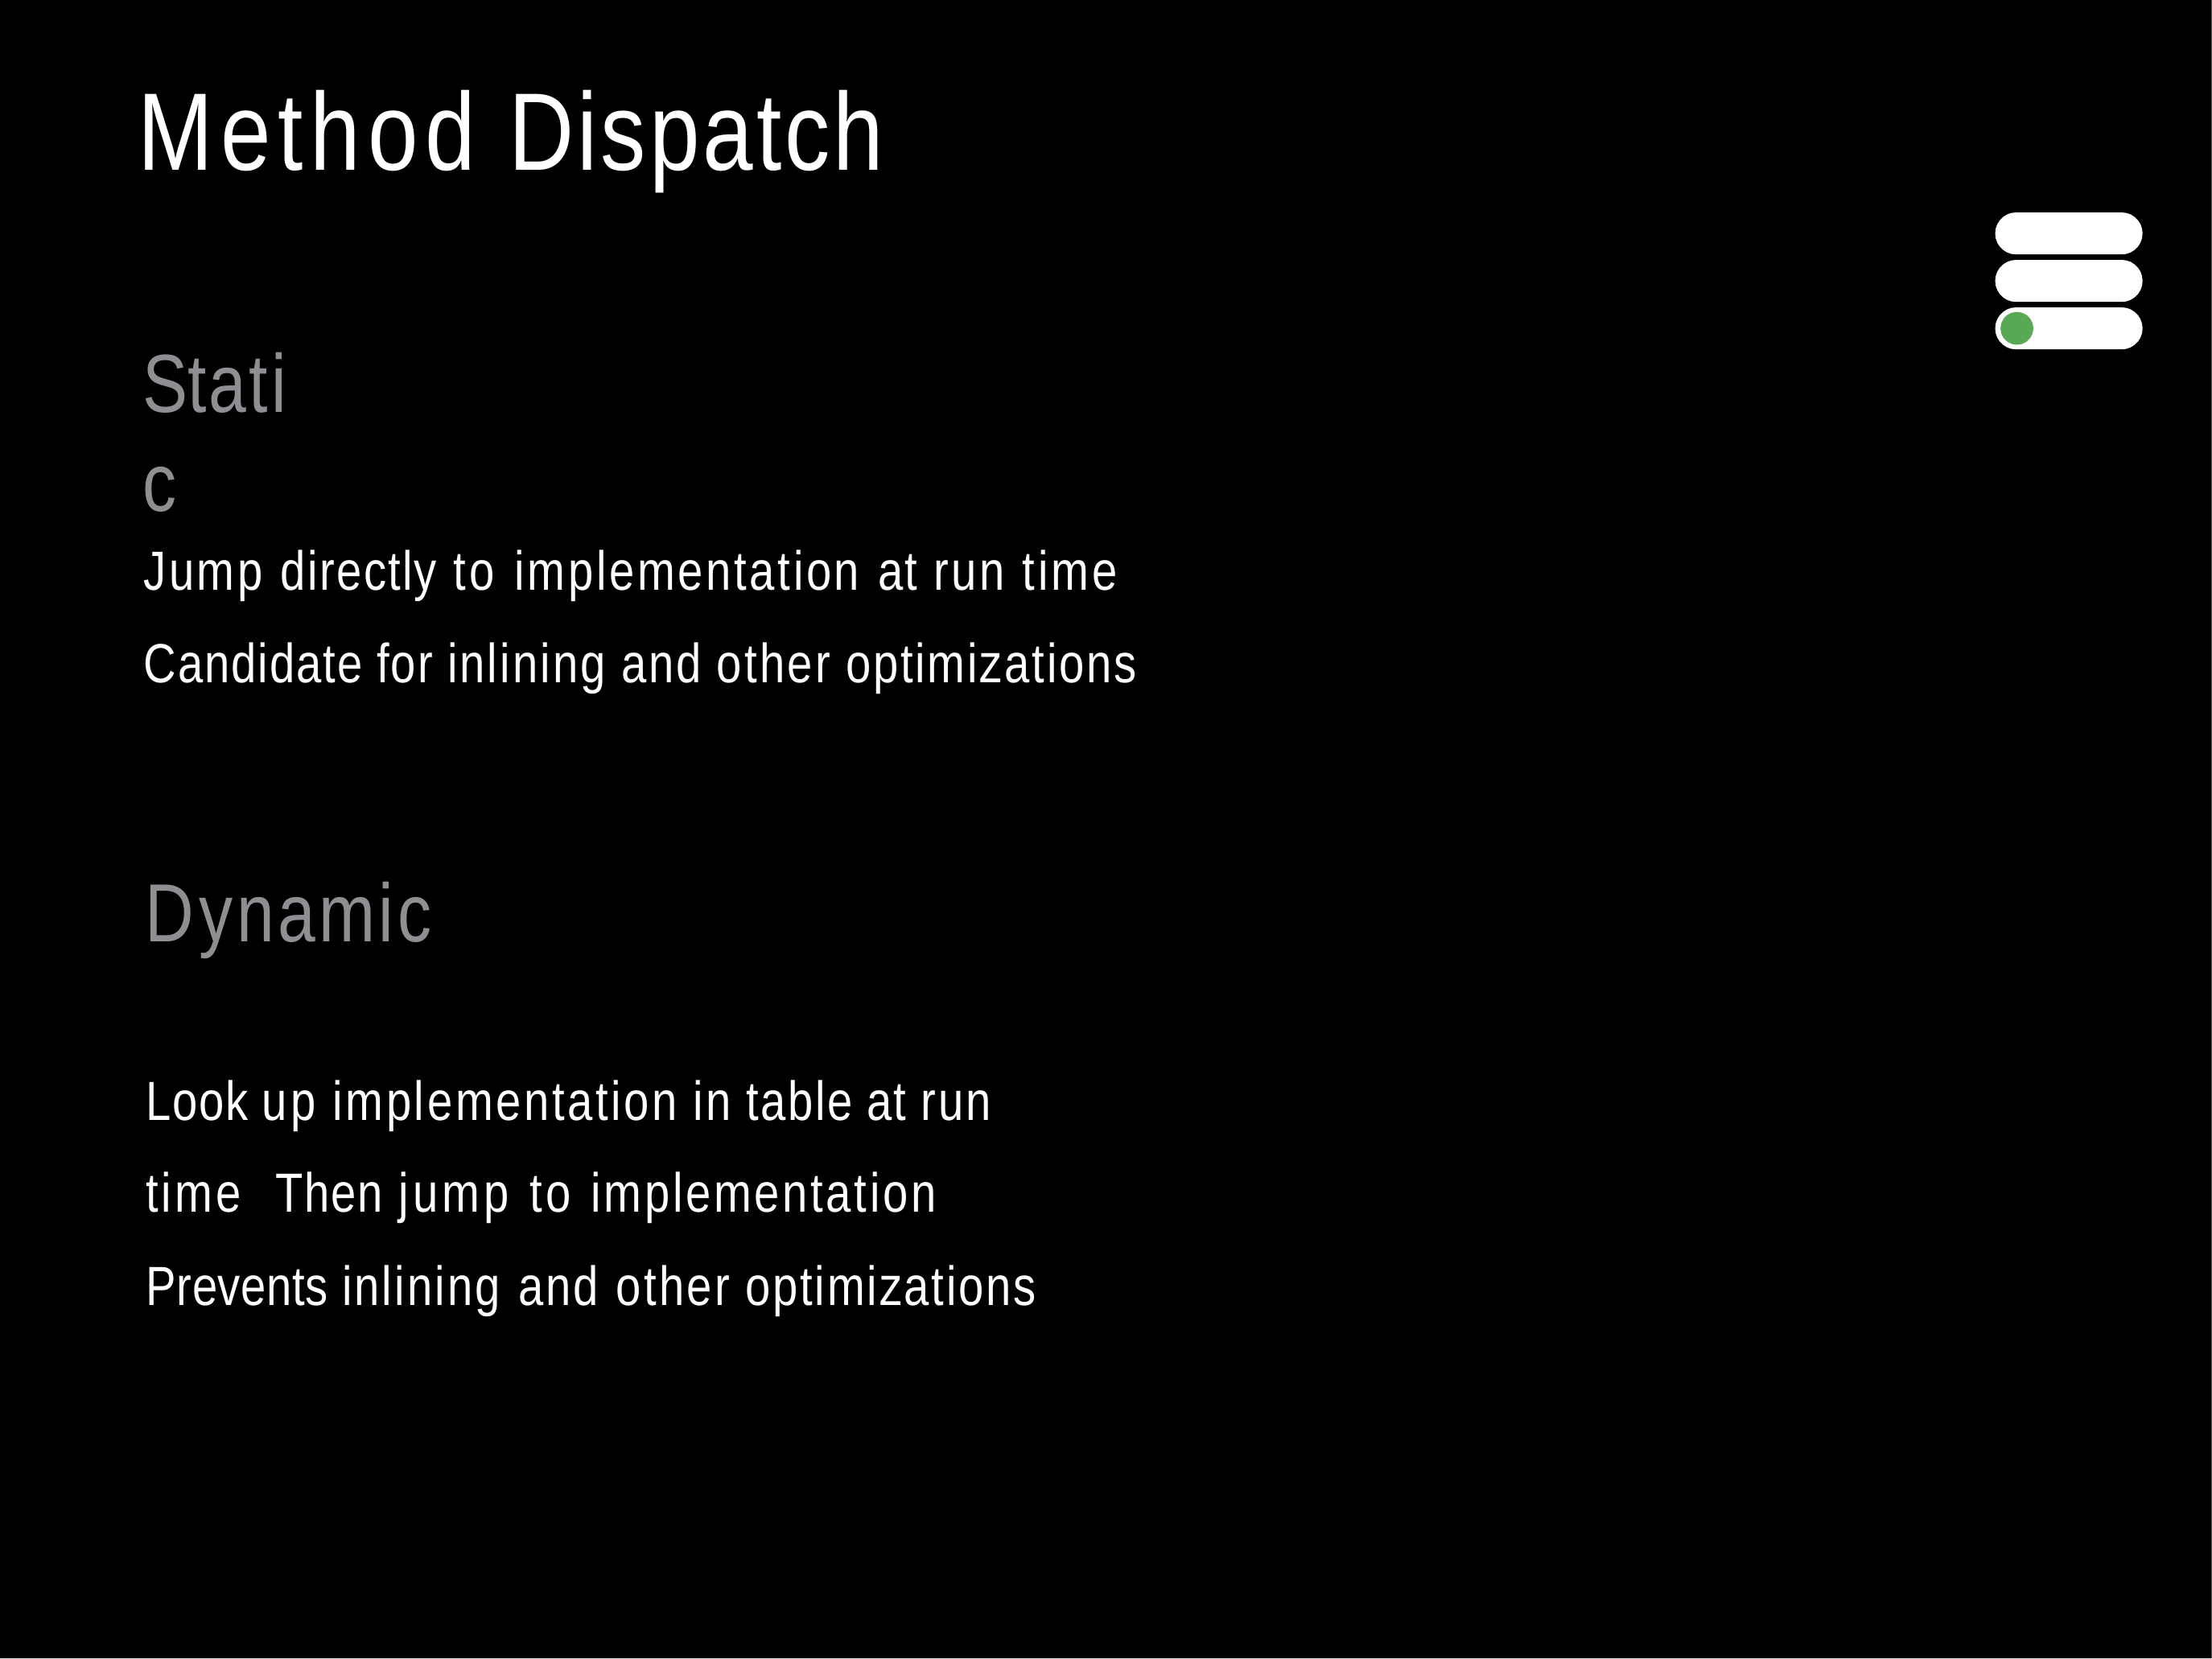

# Method Dispatch

Static

Jump directly to implementation at run time  Candidate for inlining and other optimizations
Dynamic
Look up implementation in table at run time  Then jump to  implementation
Prevents inlining and other optimizations